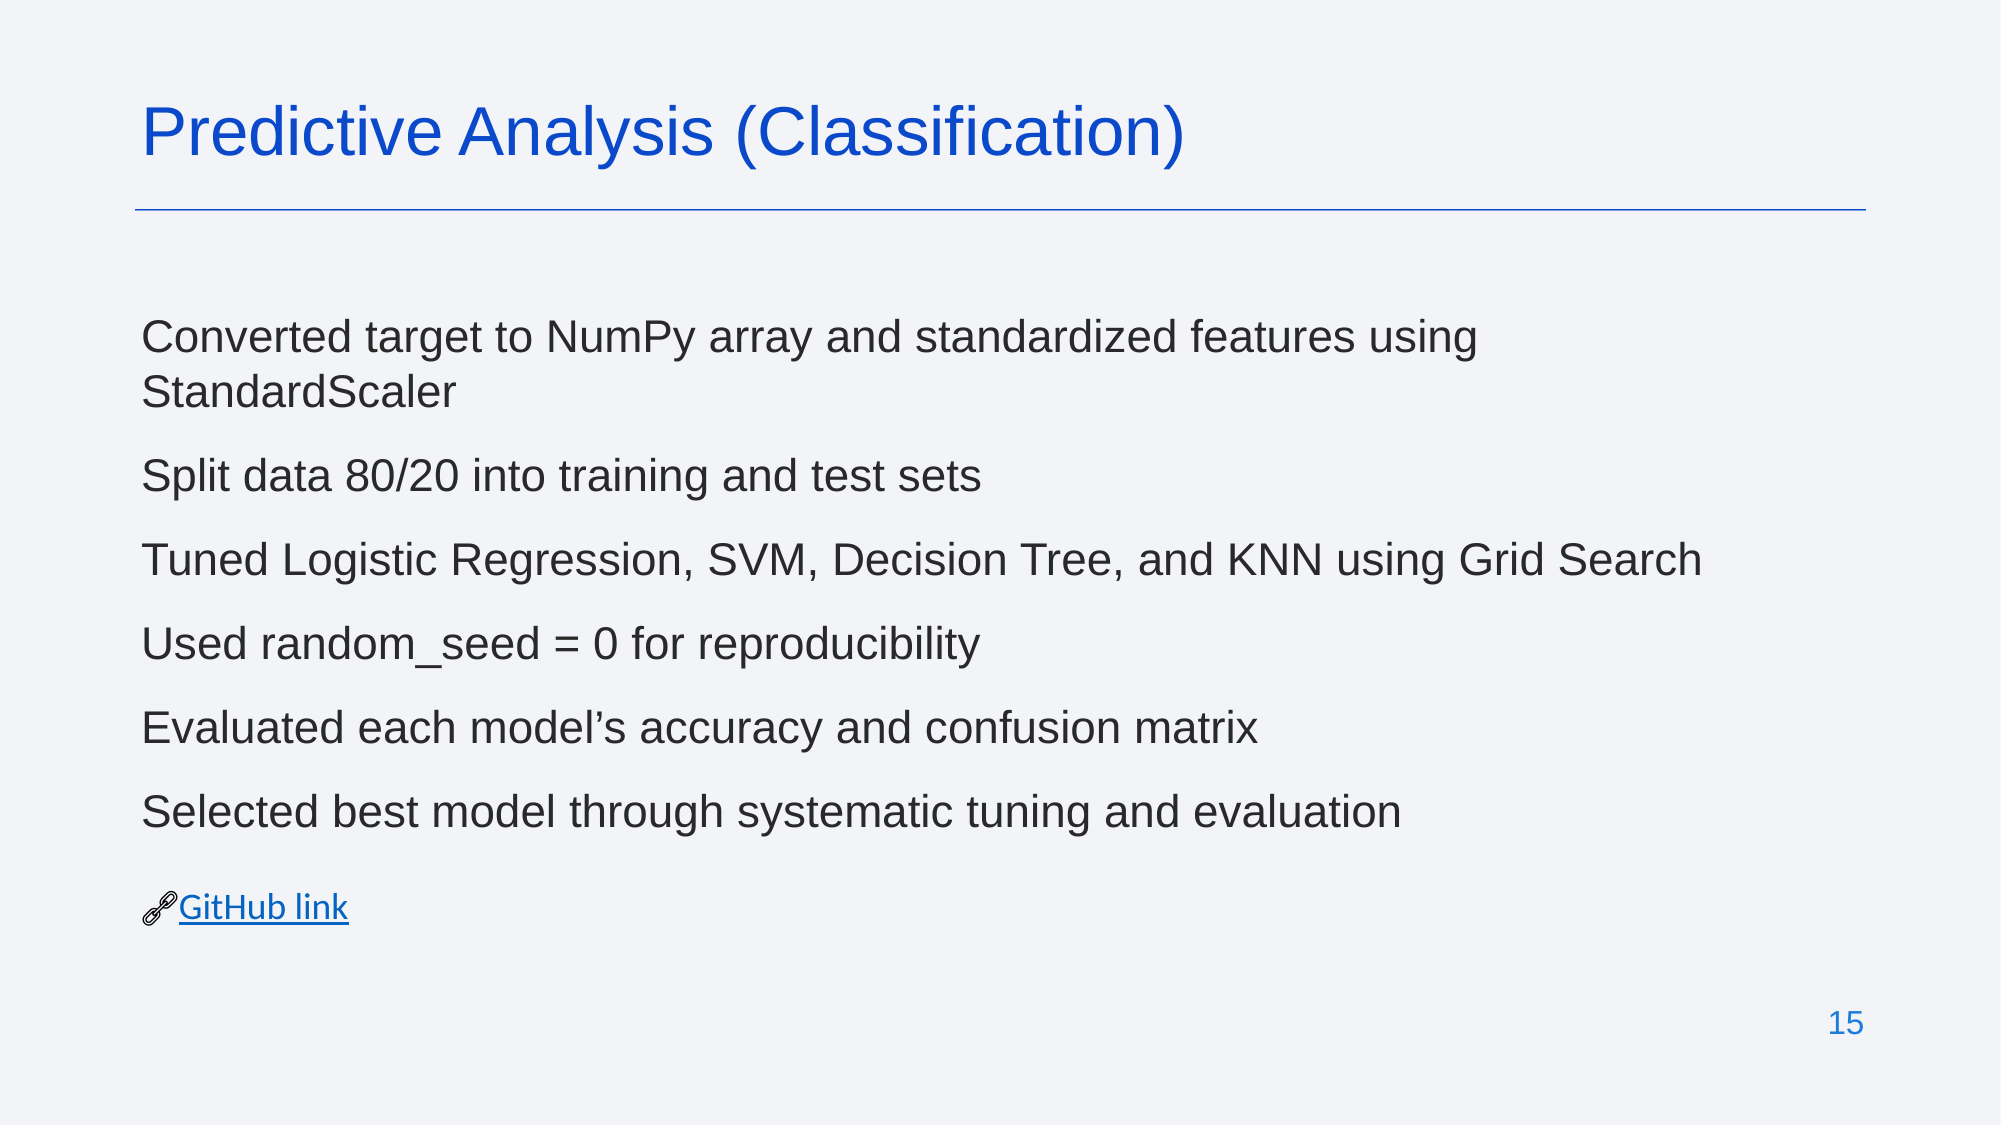

Predictive Analysis (Classification)
Converted target to NumPy array and standardized features using StandardScaler
Split data 80/20 into training and test sets
Tuned Logistic Regression, SVM, Decision Tree, and KNN using Grid Search
Used random_seed = 0 for reproducibility
Evaluated each model’s accuracy and confusion matrix
Selected best model through systematic tuning and evaluation

🔗GitHub link
15